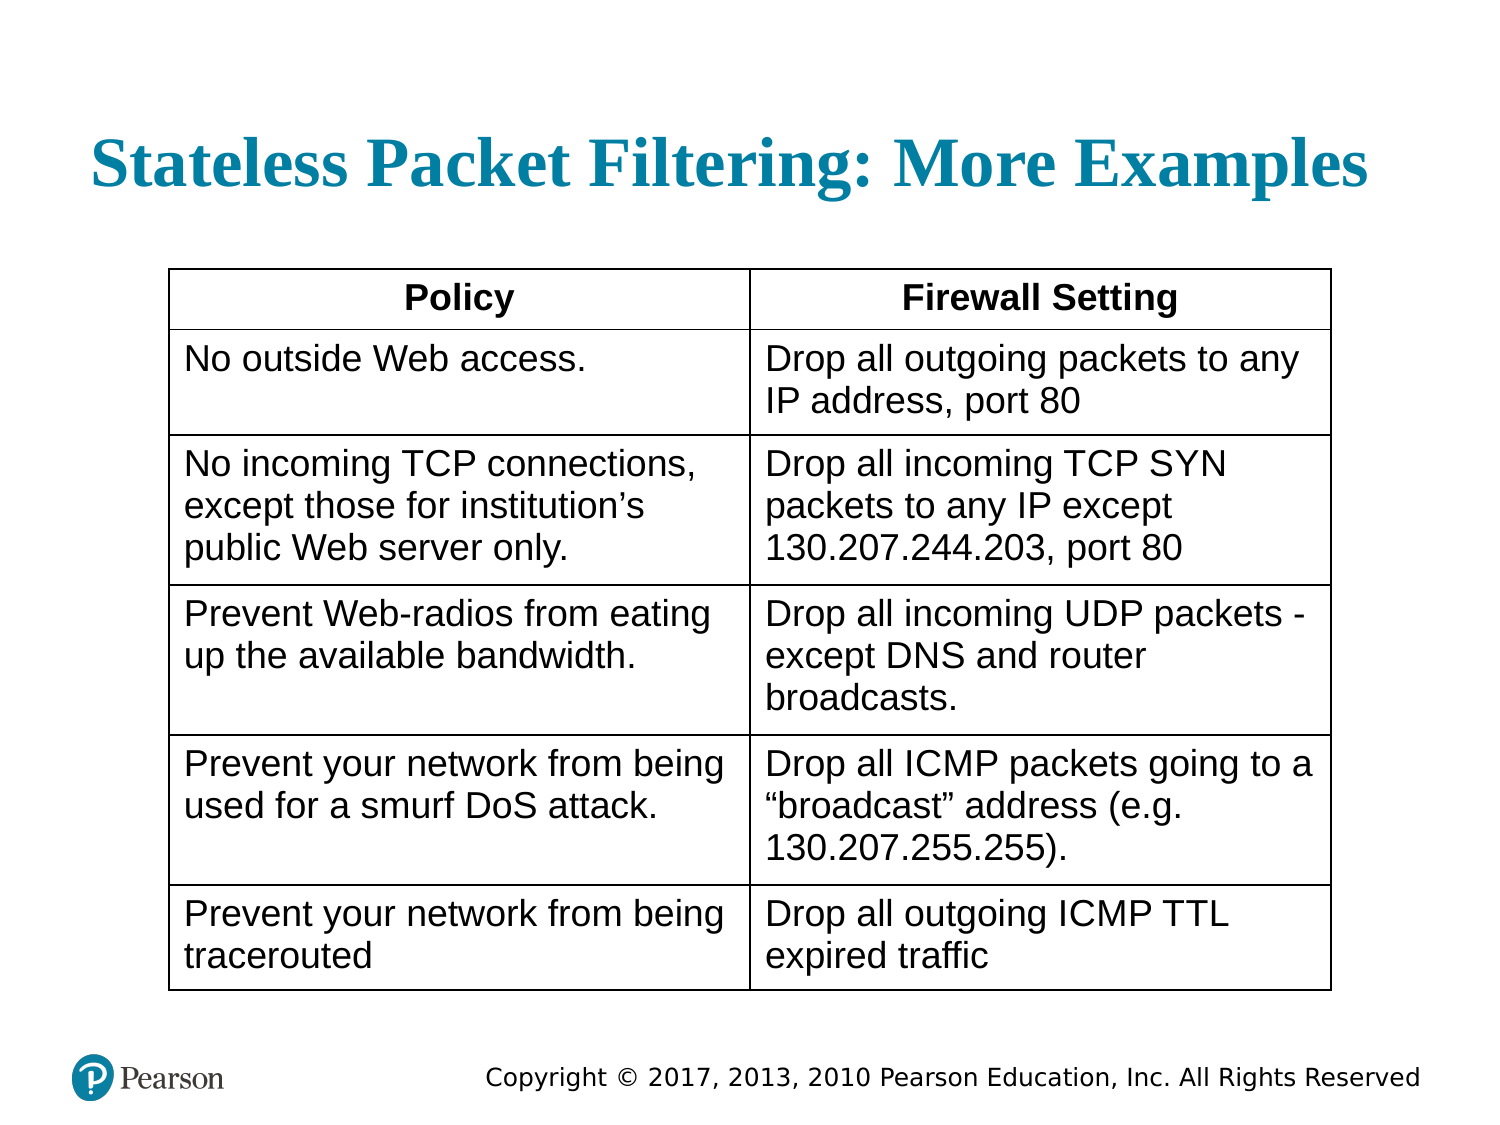

# Stateless Packet Filtering: More Examples
| Policy | Firewall Setting |
| --- | --- |
| No outside Web access. | Drop all outgoing packets to any I P address, port 80 |
| No incoming T C P connections, except those for institution’s public Web server only. | Drop all incoming T C P S Y N packets to any IP except 130.207.244.203, port 80 |
| Prevent Web-radios from eating up the available bandwidth. | Drop all incoming U D P packets - except D N S and router broadcasts. |
| Prevent your network from being used for a smurf DoS attack. | Drop all I C M P packets going to a “broadcast” address (e.g. 130.207.255.255). |
| Prevent your network from being tracerouted | Drop all outgoing I C M P T T L expired traffic |